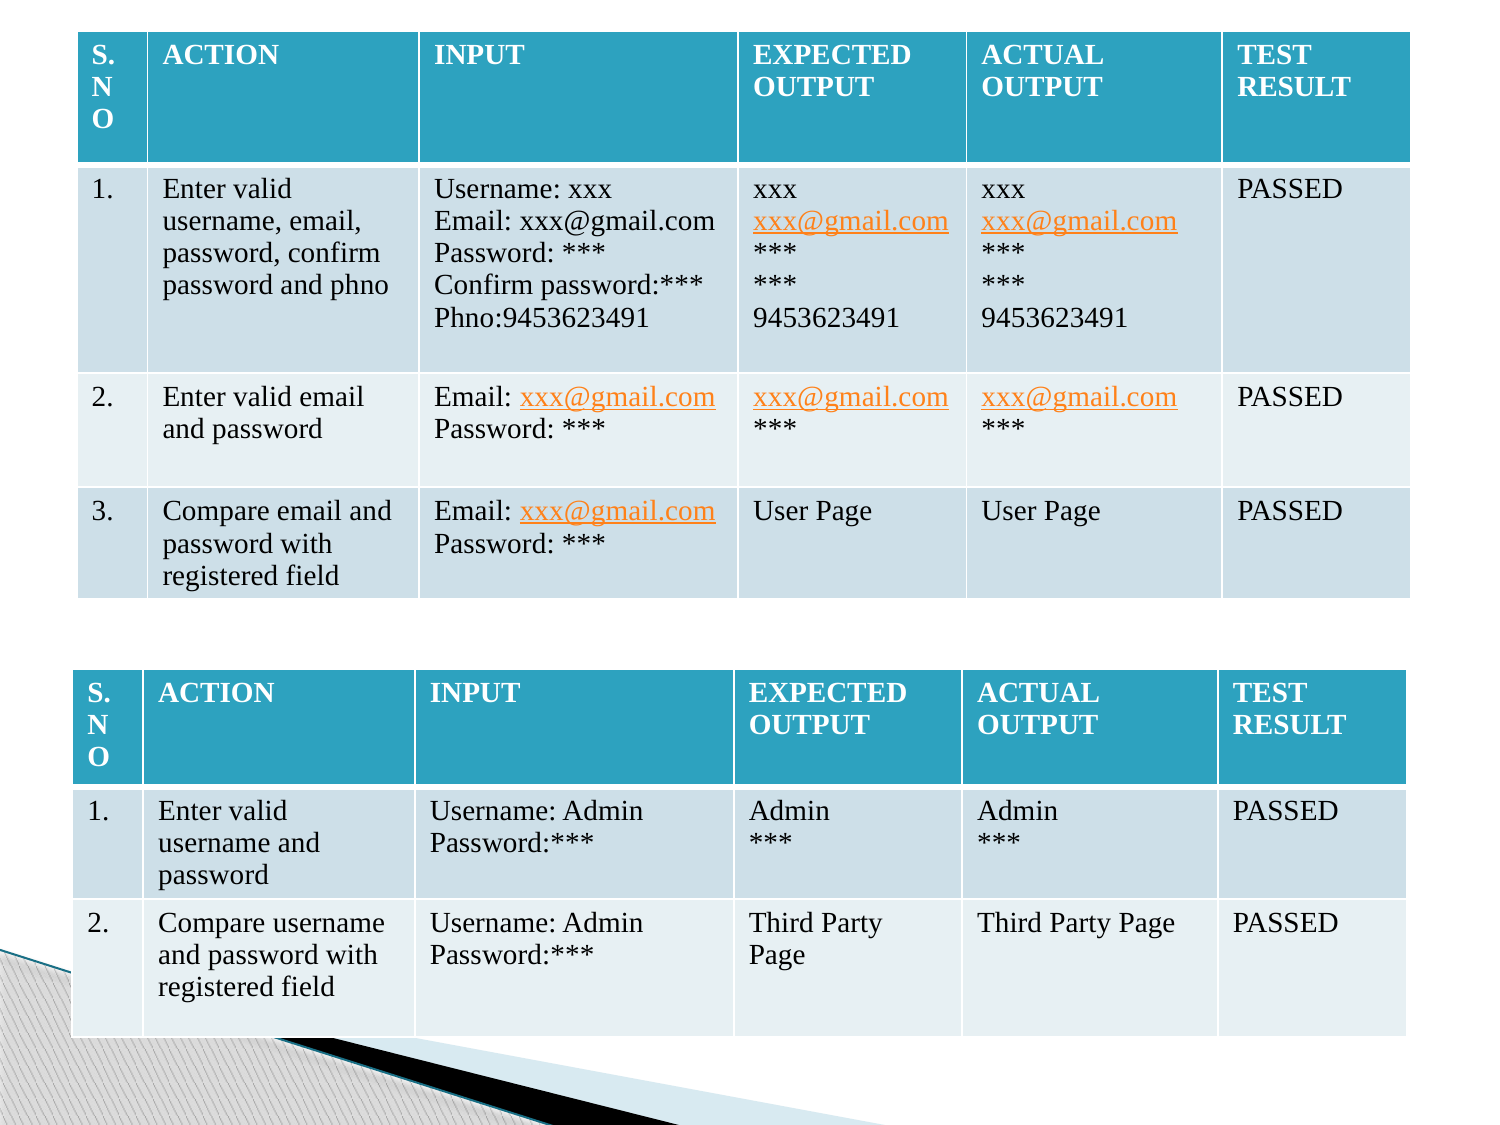

| S.NO | ACTION | INPUT | EXPECTED OUTPUT | ACTUAL OUTPUT | TEST RESULT |
| --- | --- | --- | --- | --- | --- |
| 1. | Enter valid username, email, password, confirm password and phno | Username: xxx Email: xxx@gmail.com Password: \*\*\* Confirm password:\*\*\* Phno:9453623491 | xxx xxx@gmail.com \*\*\* \*\*\* 9453623491 | xxx xxx@gmail.com \*\*\* \*\*\* 9453623491 | PASSED |
| 2. | Enter valid email and password | Email: xxx@gmail.com Password: \*\*\* | xxx@gmail.com \*\*\* | xxx@gmail.com \*\*\* | PASSED |
| 3. | Compare email and password with registered field | Email: xxx@gmail.com Password: \*\*\* | User Page | User Page | PASSED |
| S.NO | ACTION | INPUT | EXPECTED OUTPUT | ACTUAL OUTPUT | TEST RESULT |
| --- | --- | --- | --- | --- | --- |
| 1. | Enter valid username and password | Username: Admin Password:\*\*\* | Admin \*\*\* | Admin \*\*\* | PASSED |
| 2. | Compare username and password with registered field | Username: Admin Password:\*\*\* | Third Party Page | Third Party Page | PASSED |